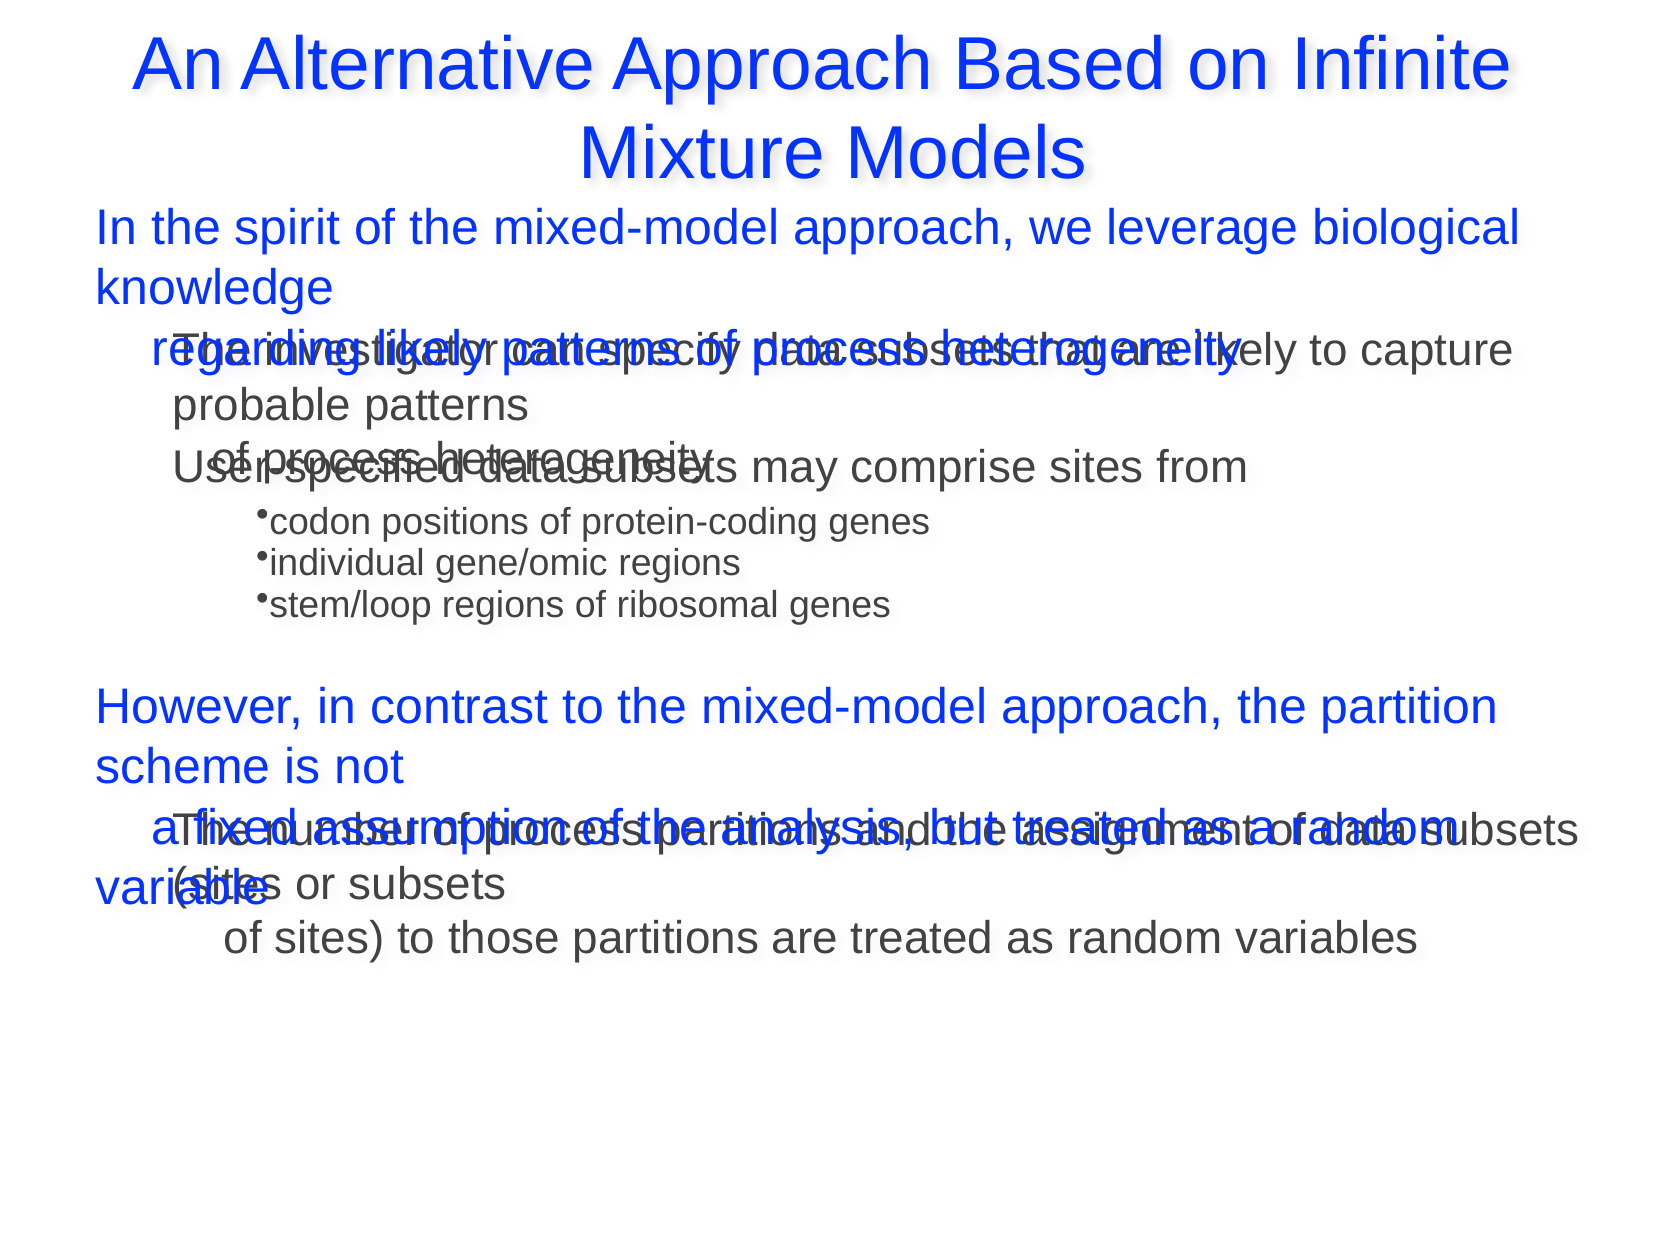

An Alternative Approach Based on Infinite
Mixture Models
In the spirit of the mixed-model approach, we leverage biological knowledge
    regarding likely patterns of process heterogeneity
The investigator can specify data subsets that are likely to capture probable patterns
   of process heterogeneity
User-specified data subsets may comprise sites from
codon positions of protein-coding genes
individual gene/omic regions
stem/loop regions of ribosomal genes
However, in contrast to the mixed-model approach, the partition scheme is not
    a fixed assumption of the analysis, but treated as a random variable
The number of process partitions and the assignment of data subsets (sites or subsets
    of sites) to those partitions are treated as random variables